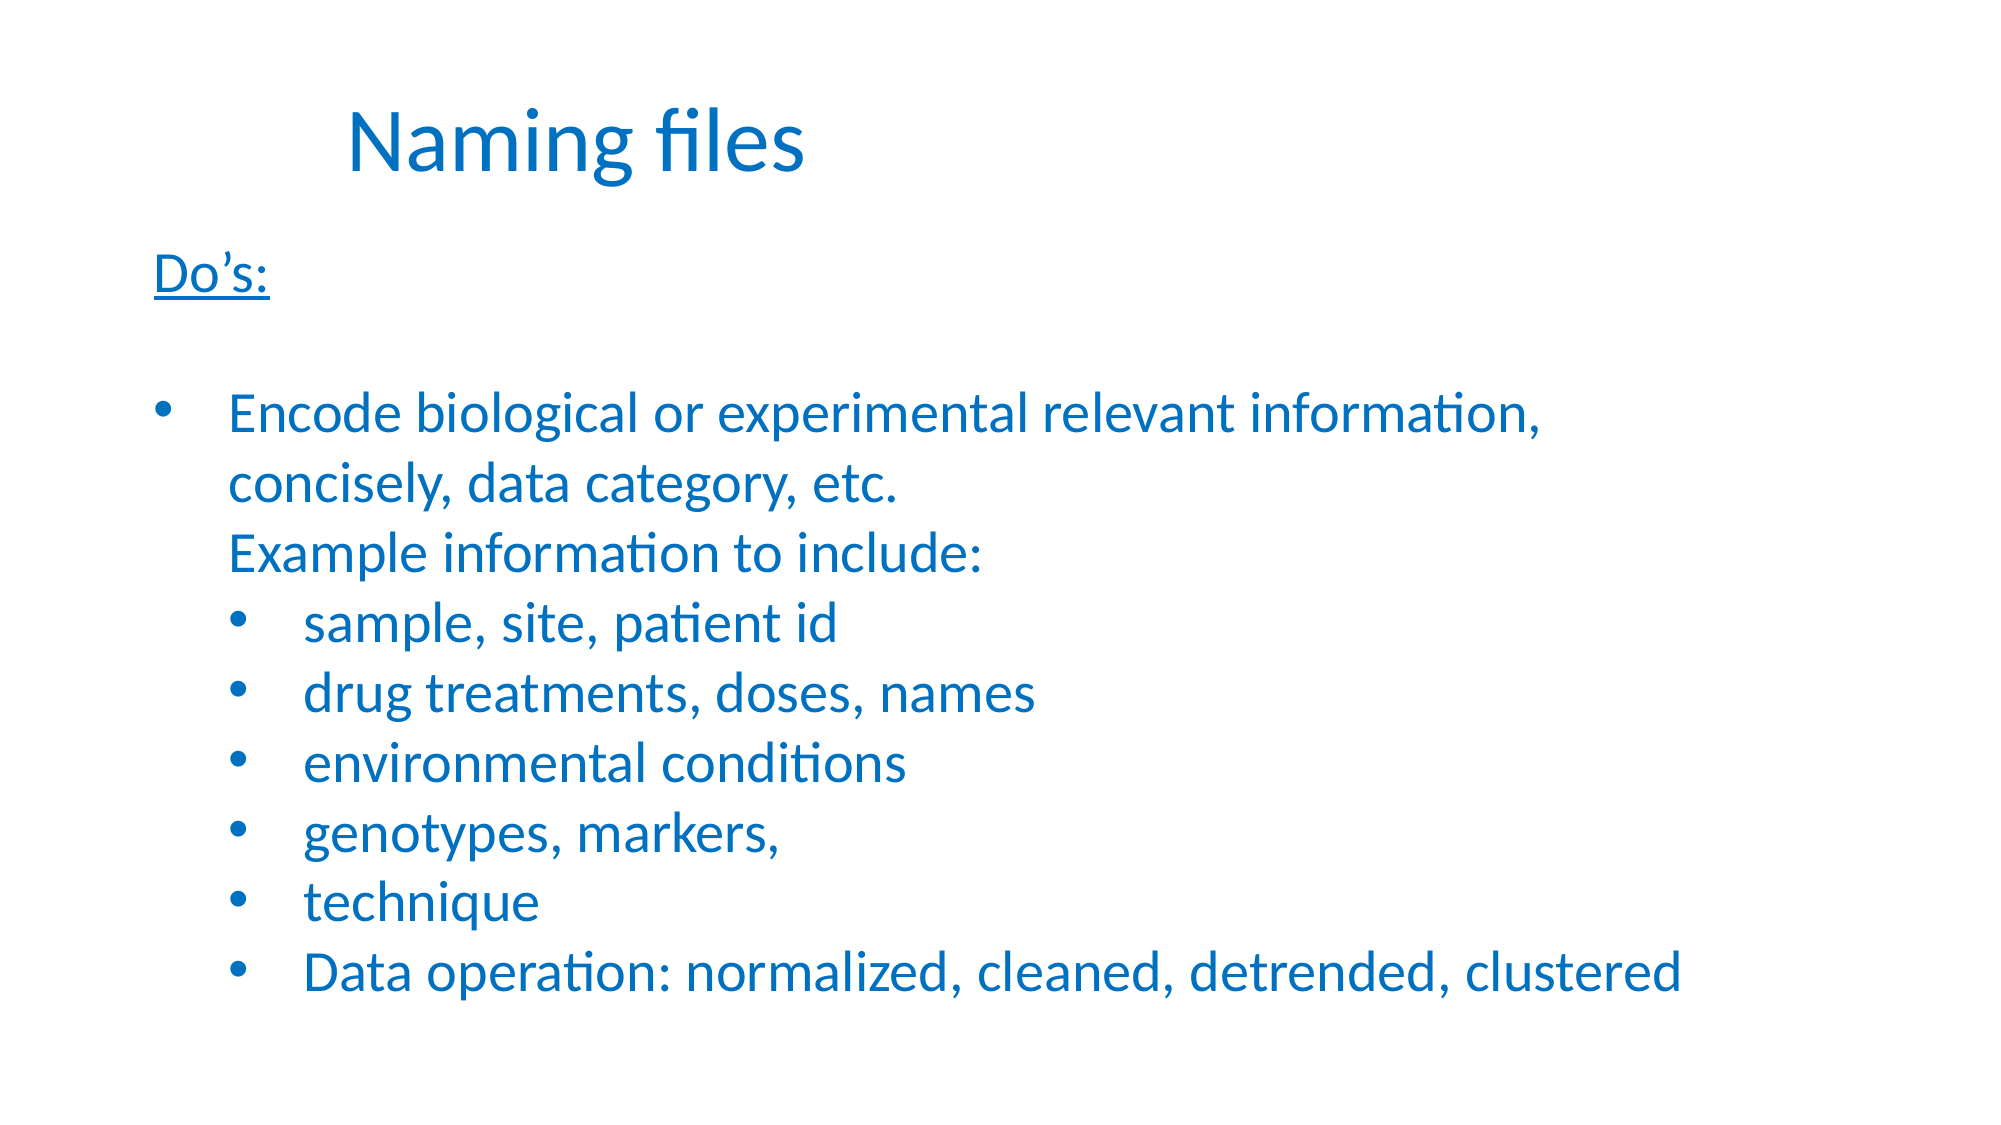

Naming files
Do’s:

Encode biological or experimental relevant information, concisely, data category, etc.
Example information to include:
sample, site, patient id
drug treatments, doses, names
environmental conditions
genotypes, markers,
technique
Data operation: normalized, cleaned, detrended, clustered